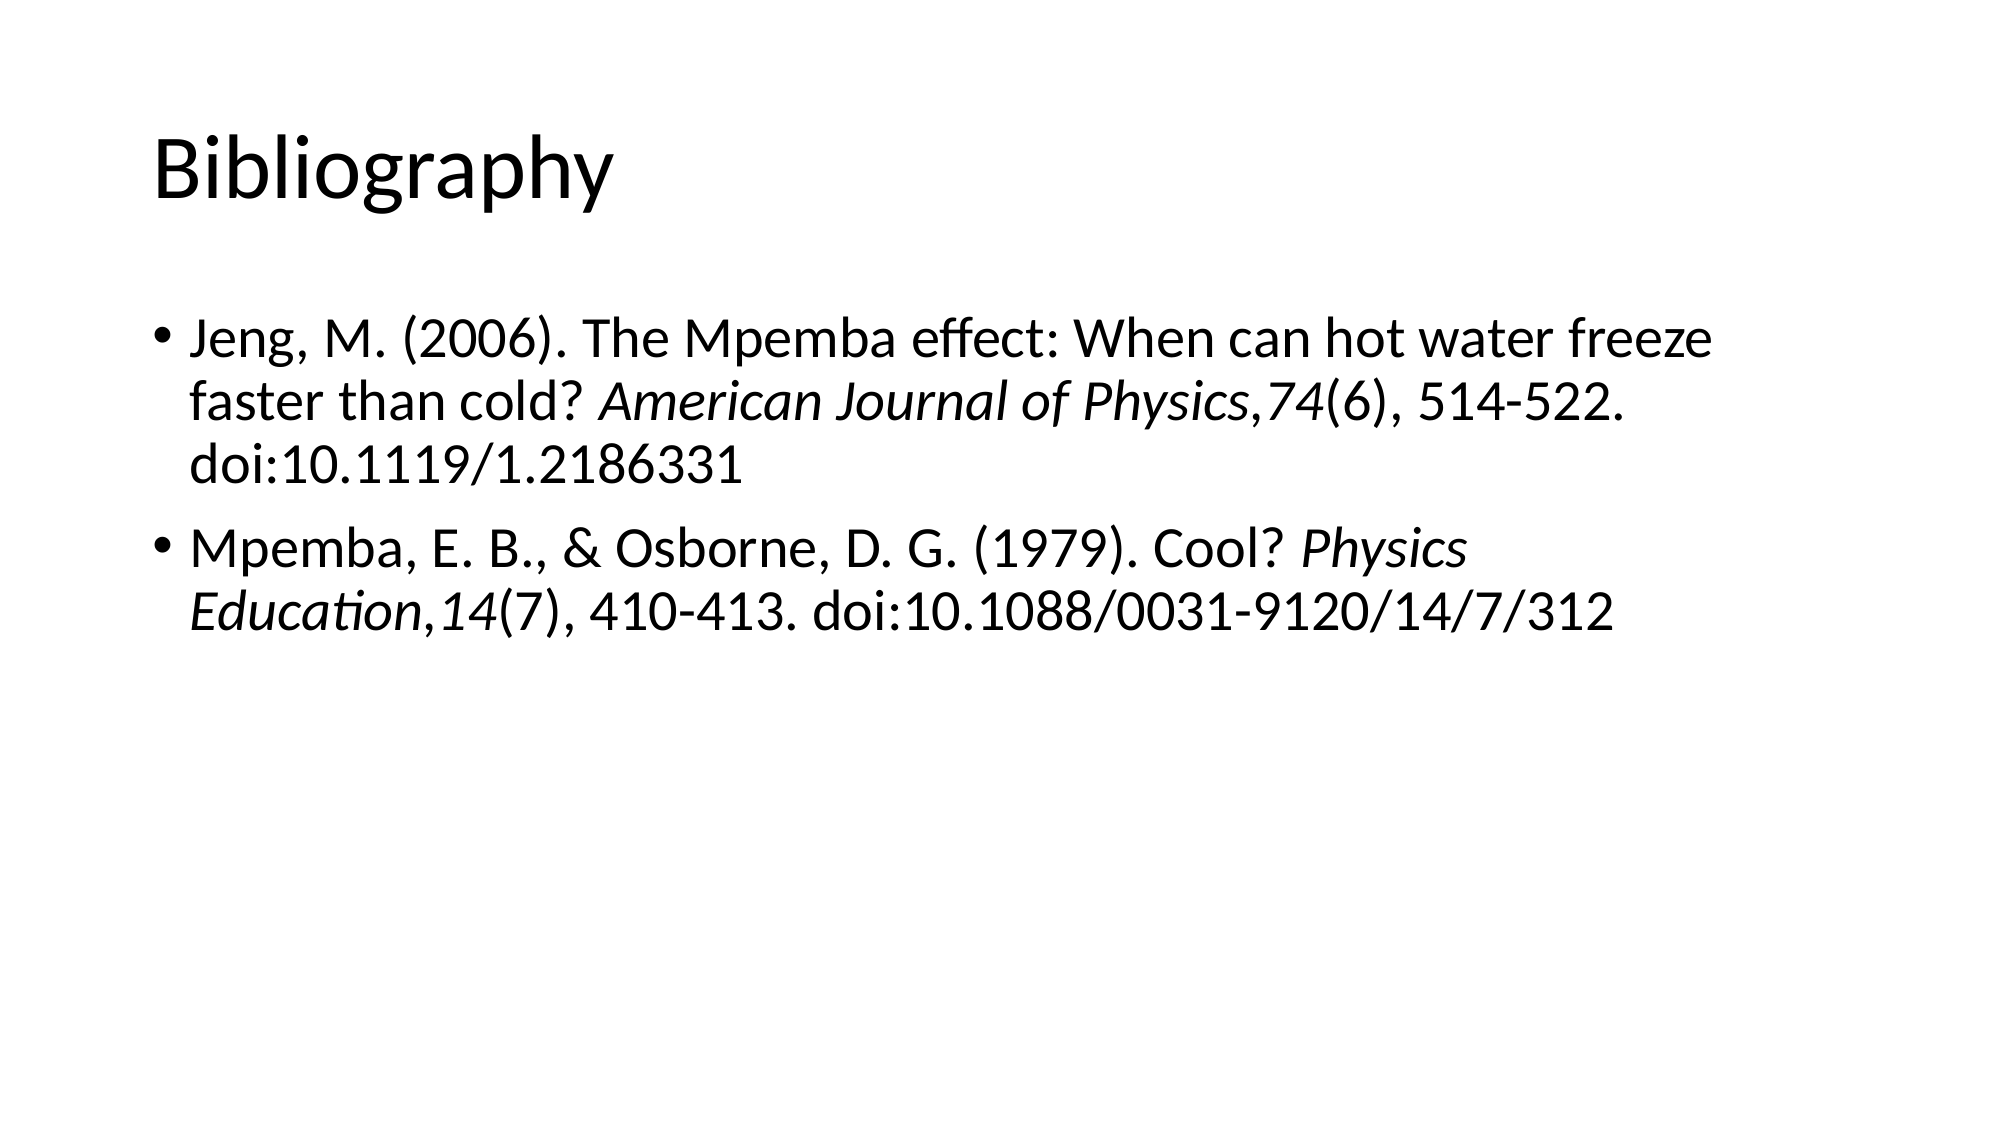

# Bibliography
Jeng, M. (2006). The Mpemba effect: When can hot water freeze faster than cold? American Journal of Physics,74(6), 514-522. doi:10.1119/1.2186331
Mpemba, E. B., & Osborne, D. G. (1979). Cool? Physics Education,14(7), 410-413. doi:10.1088/0031-9120/14/7/312